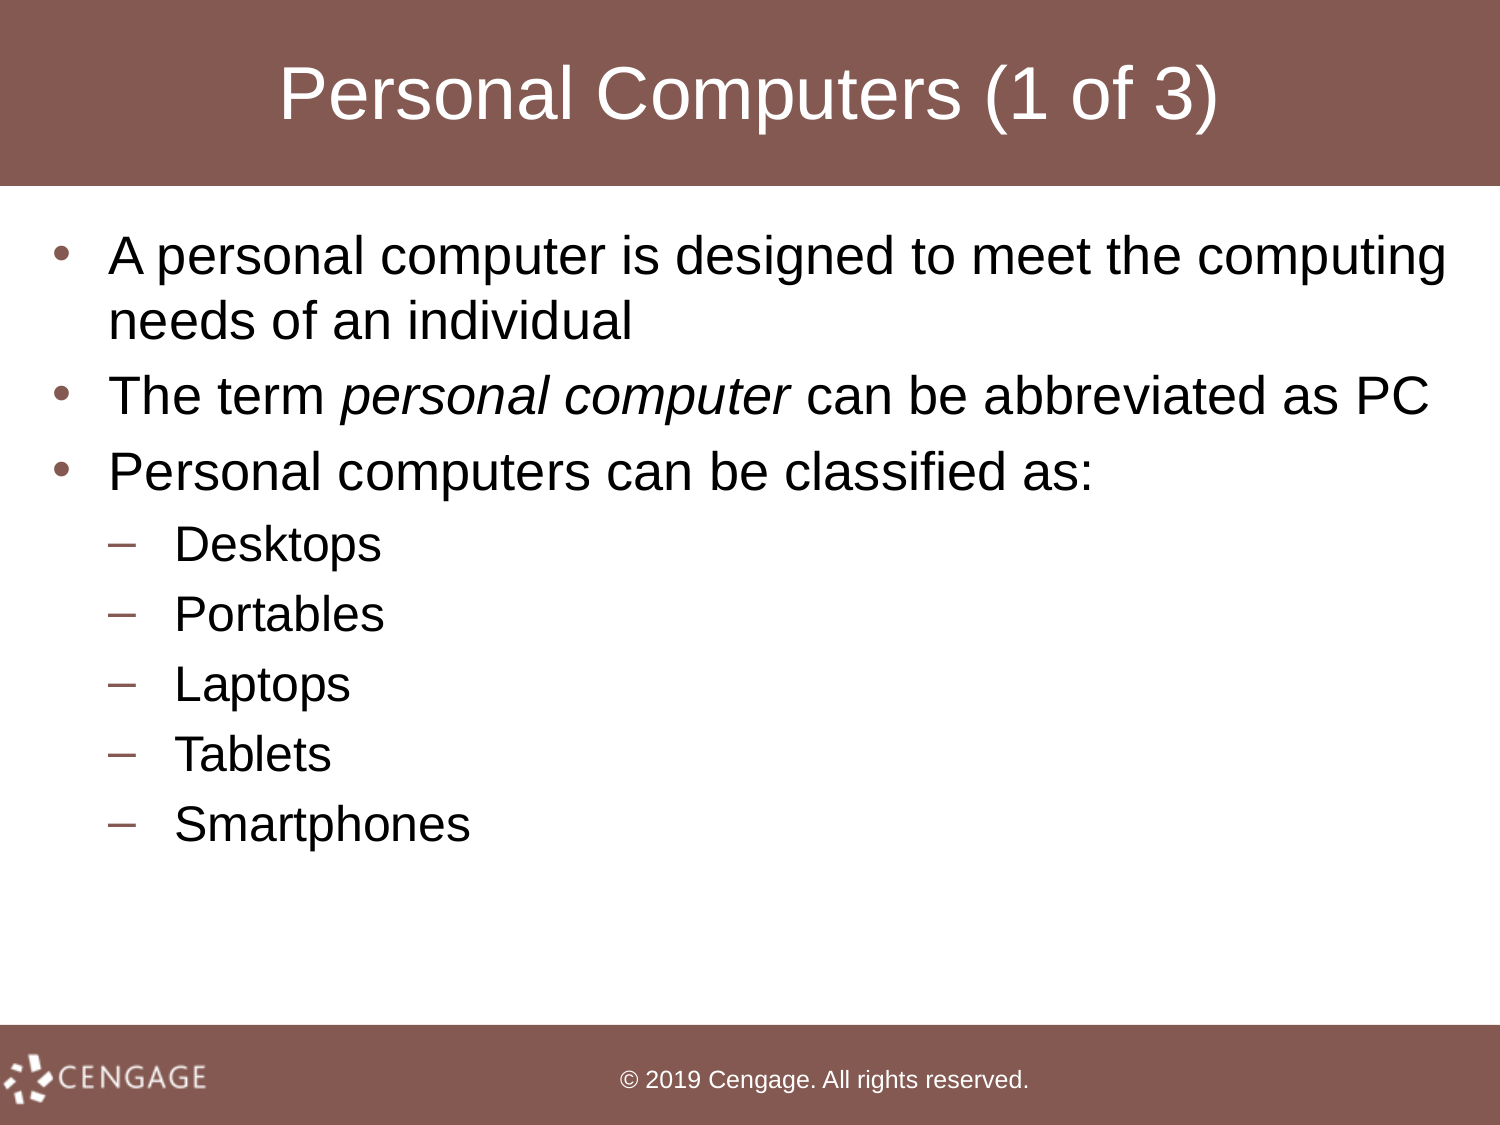

# Personal Computers (1 of 3)
A personal computer is designed to meet the computing needs of an individual
The term personal computer can be abbreviated as PC
Personal computers can be classified as:
Desktops
Portables
Laptops
Tablets
Smartphones